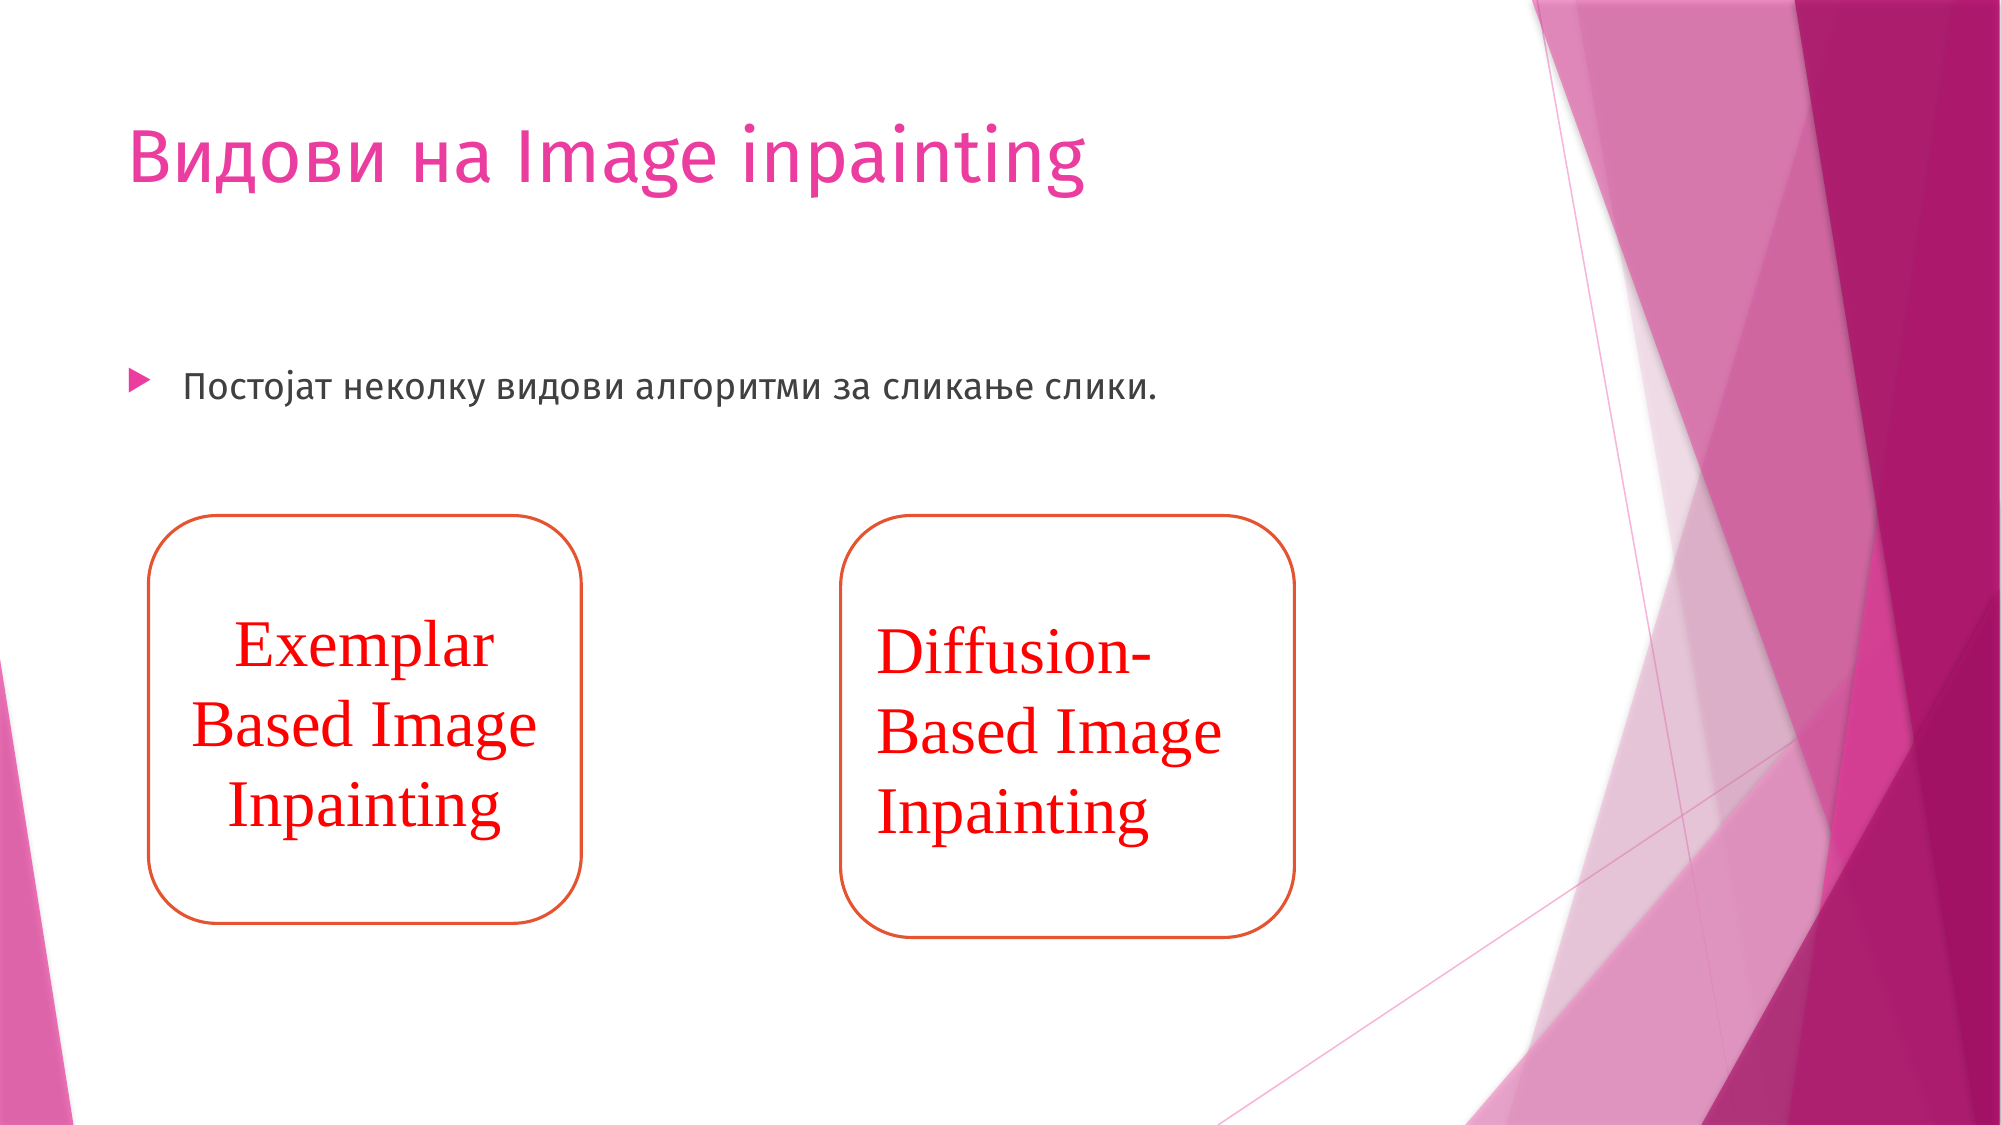

# Видови на Image inpainting
Постојат неколку видови алгоритми за сликање слики.
Exemplar Based Image Inpainting
Diffusion-Based Image Inpainting